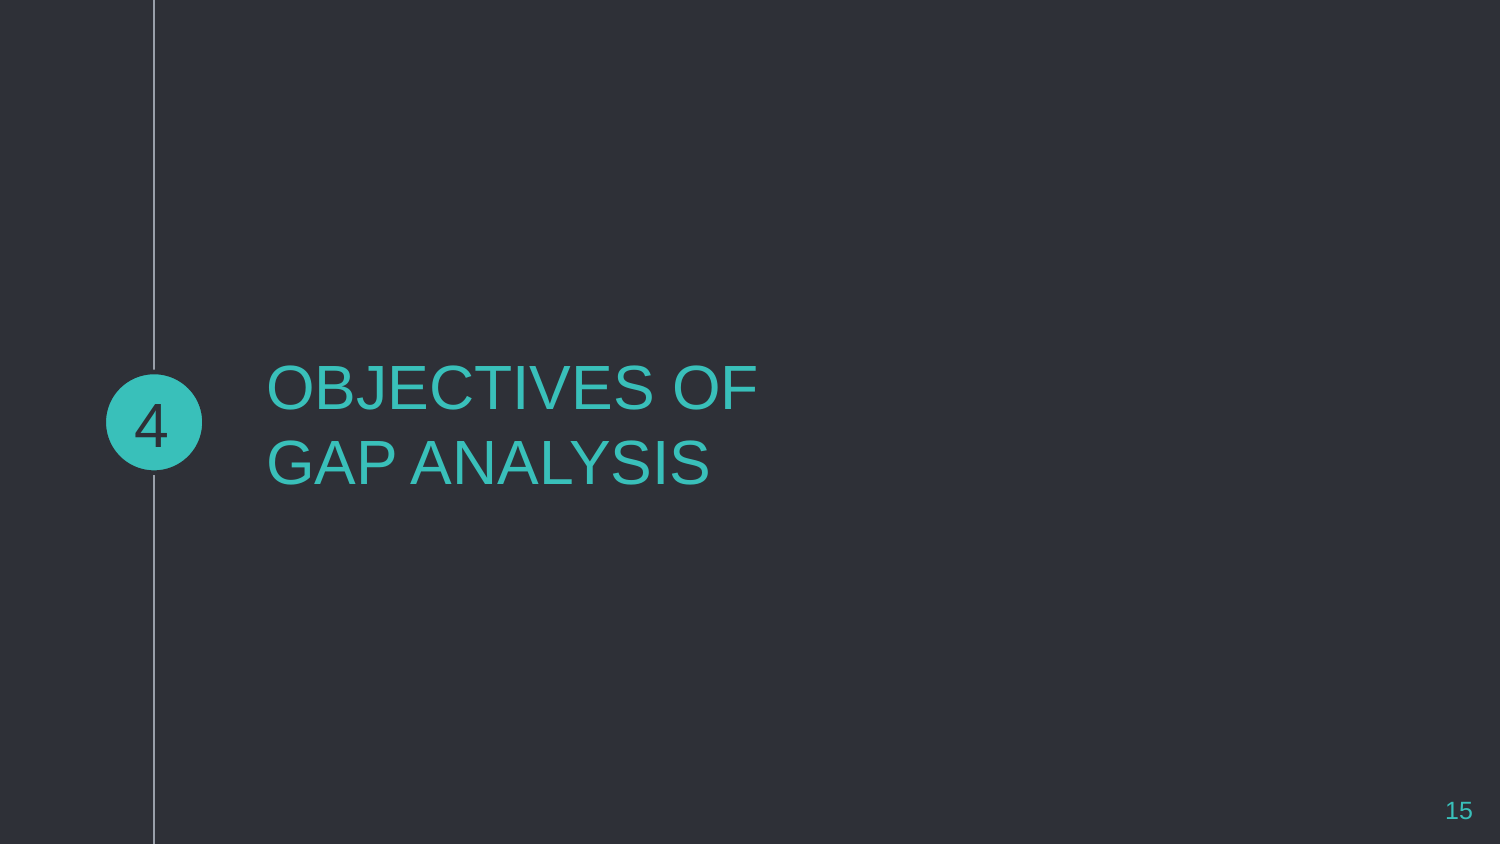

4
# OBJECTIVES OF GAP ANALYSIS
15